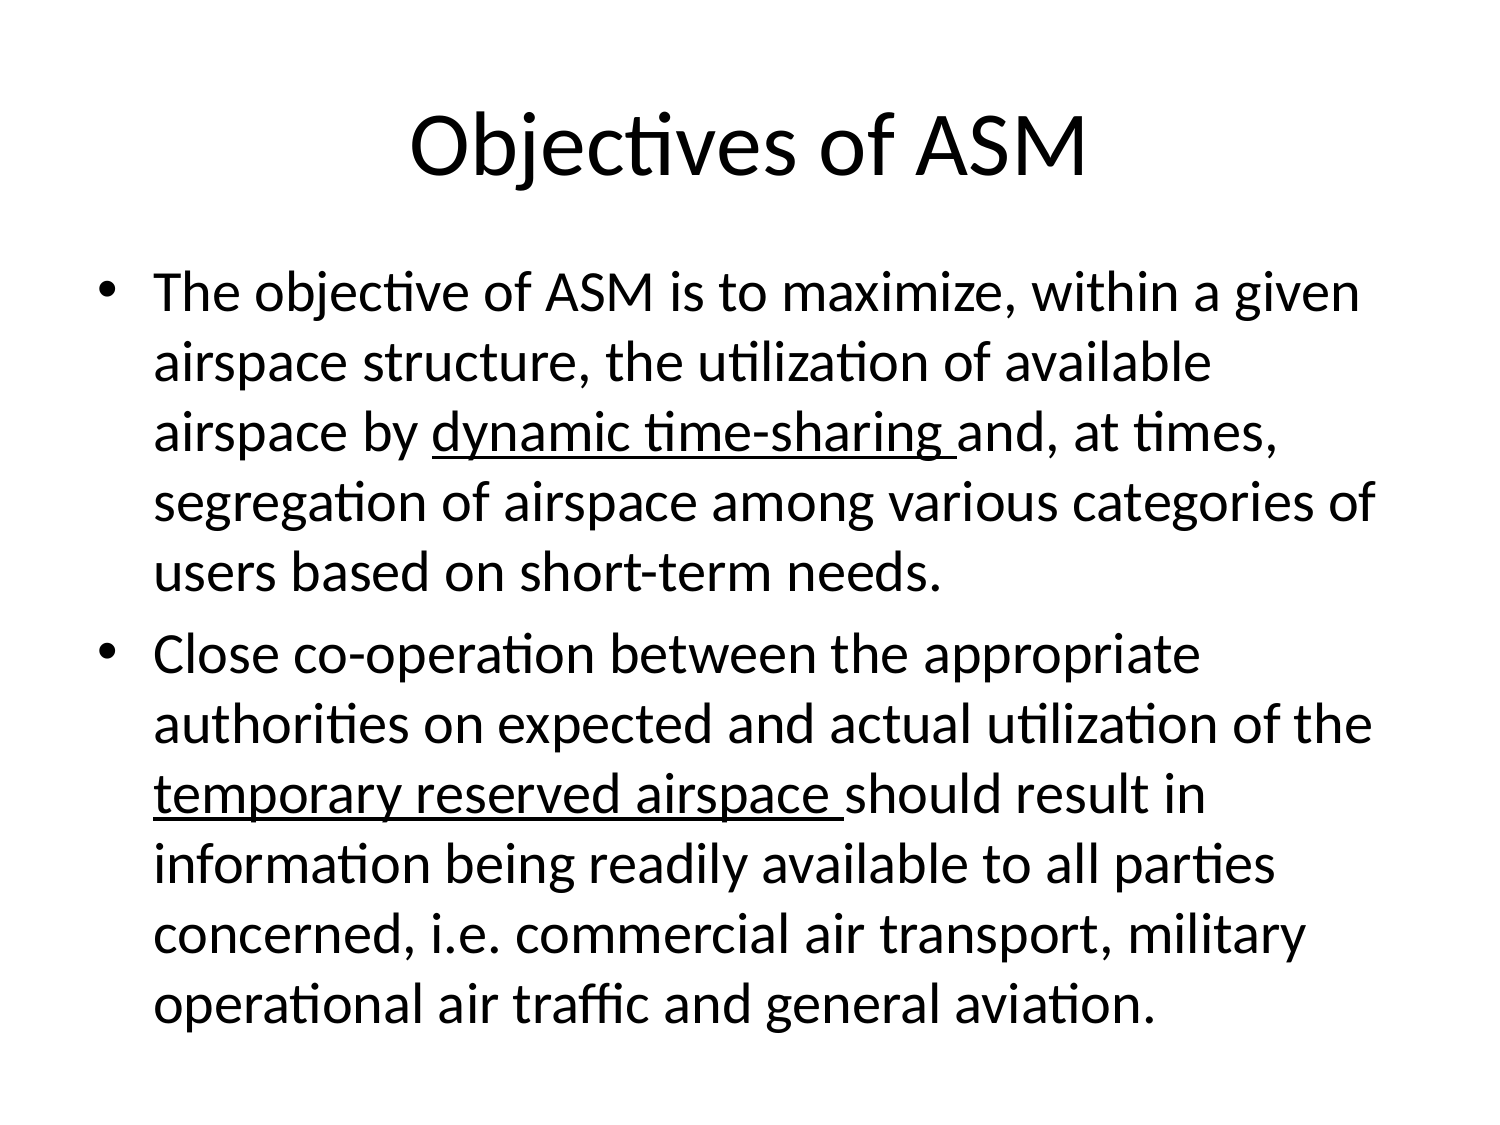

# Objectives of ASM
The objective of ASM is to maximize, within a given airspace structure, the utilization of available airspace by dynamic time-sharing and, at times, segregation of airspace among various categories of users based on short-term needs.
Close co-operation between the appropriate authorities on expected and actual utilization of the temporary reserved airspace should result in information being readily available to all parties concerned, i.e. commercial air transport, military operational air traffic and general aviation.